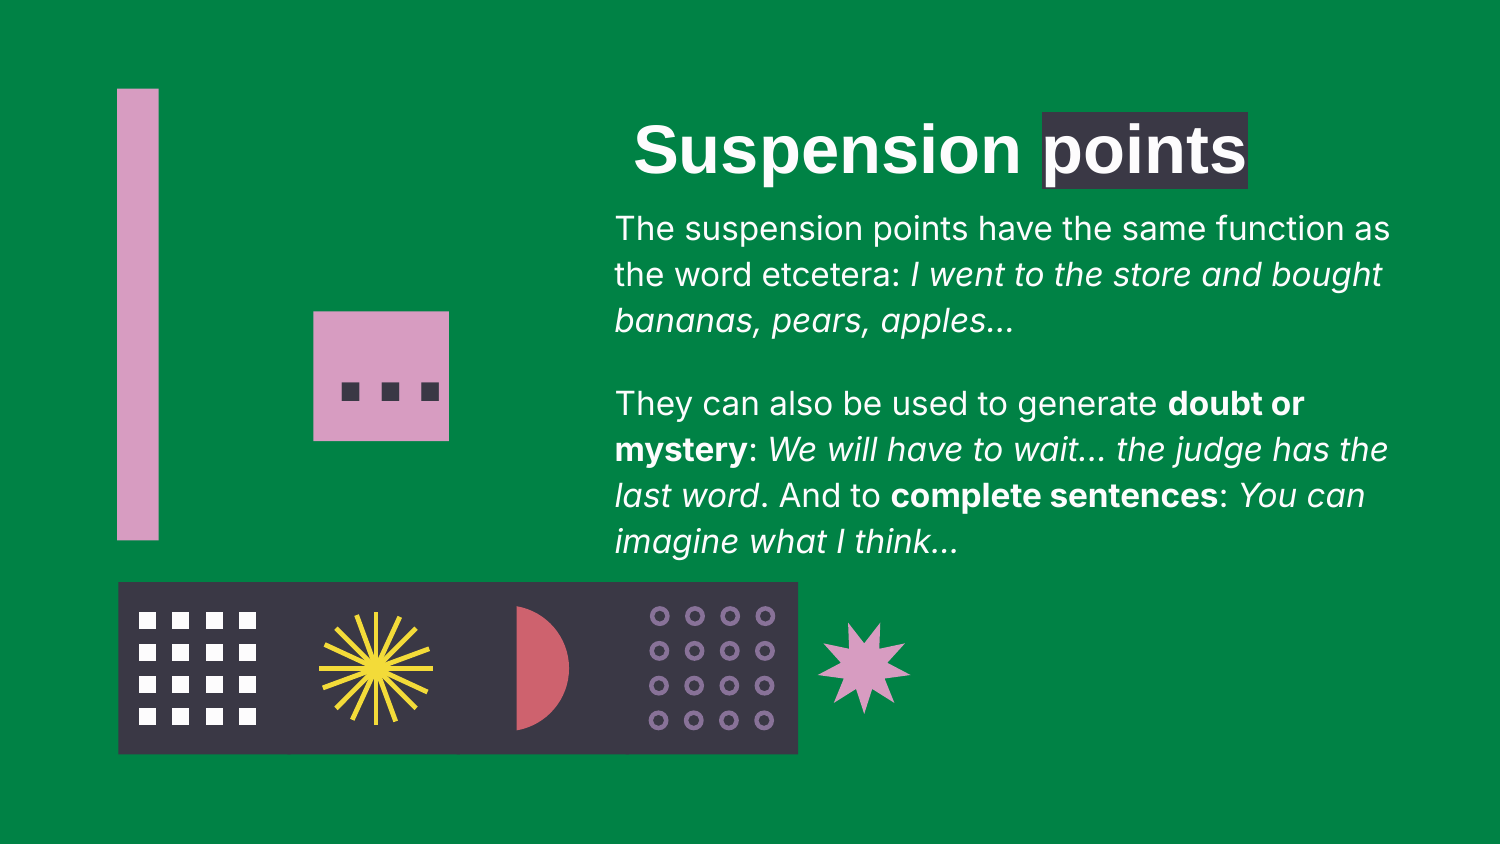

# Suspension points
The suspension points have the same function as the word etcetera: I went to the store and bought bananas, pears, apples…

…
They can also be used to generate doubt or mystery: We will have to wait... the judge has the last word. And to complete sentences: You can imagine what I think...